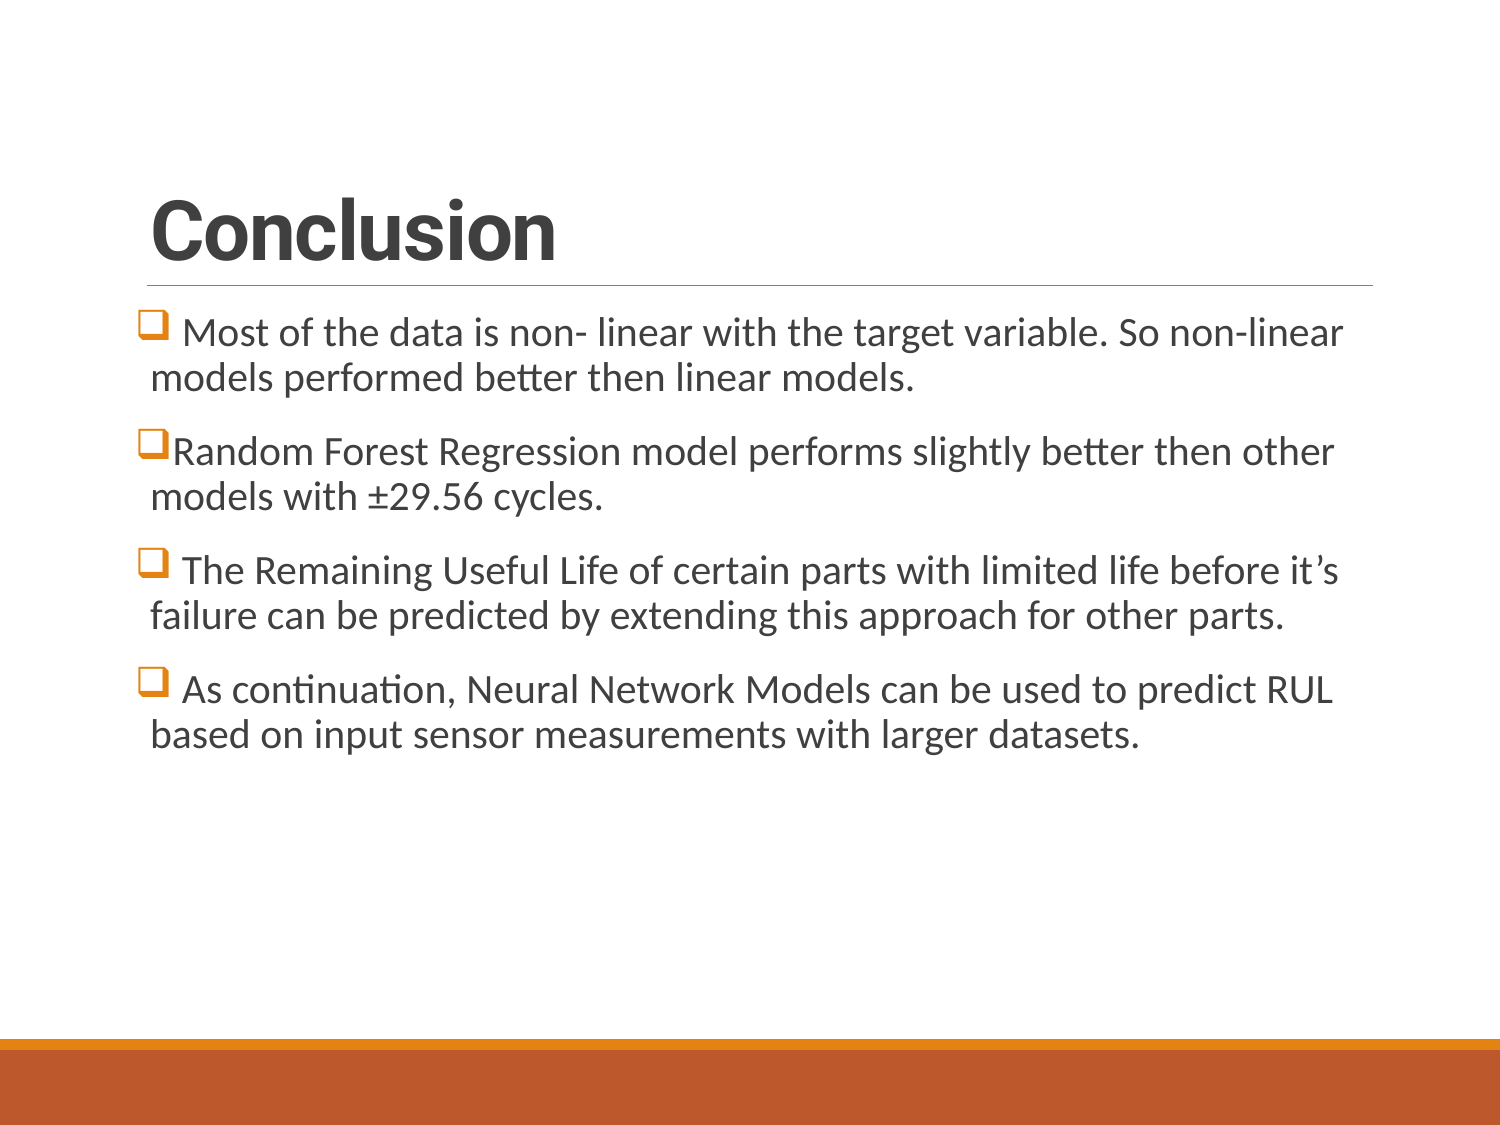

# Conclusion
 Most of the data is non- linear with the target variable. So non-linear models performed better then linear models.
Random Forest Regression model performs slightly better then other models with ±29.56 cycles.
 The Remaining Useful Life of certain parts with limited life before it’s failure can be predicted by extending this approach for other parts.
 As continuation, Neural Network Models can be used to predict RUL based on input sensor measurements with larger datasets.